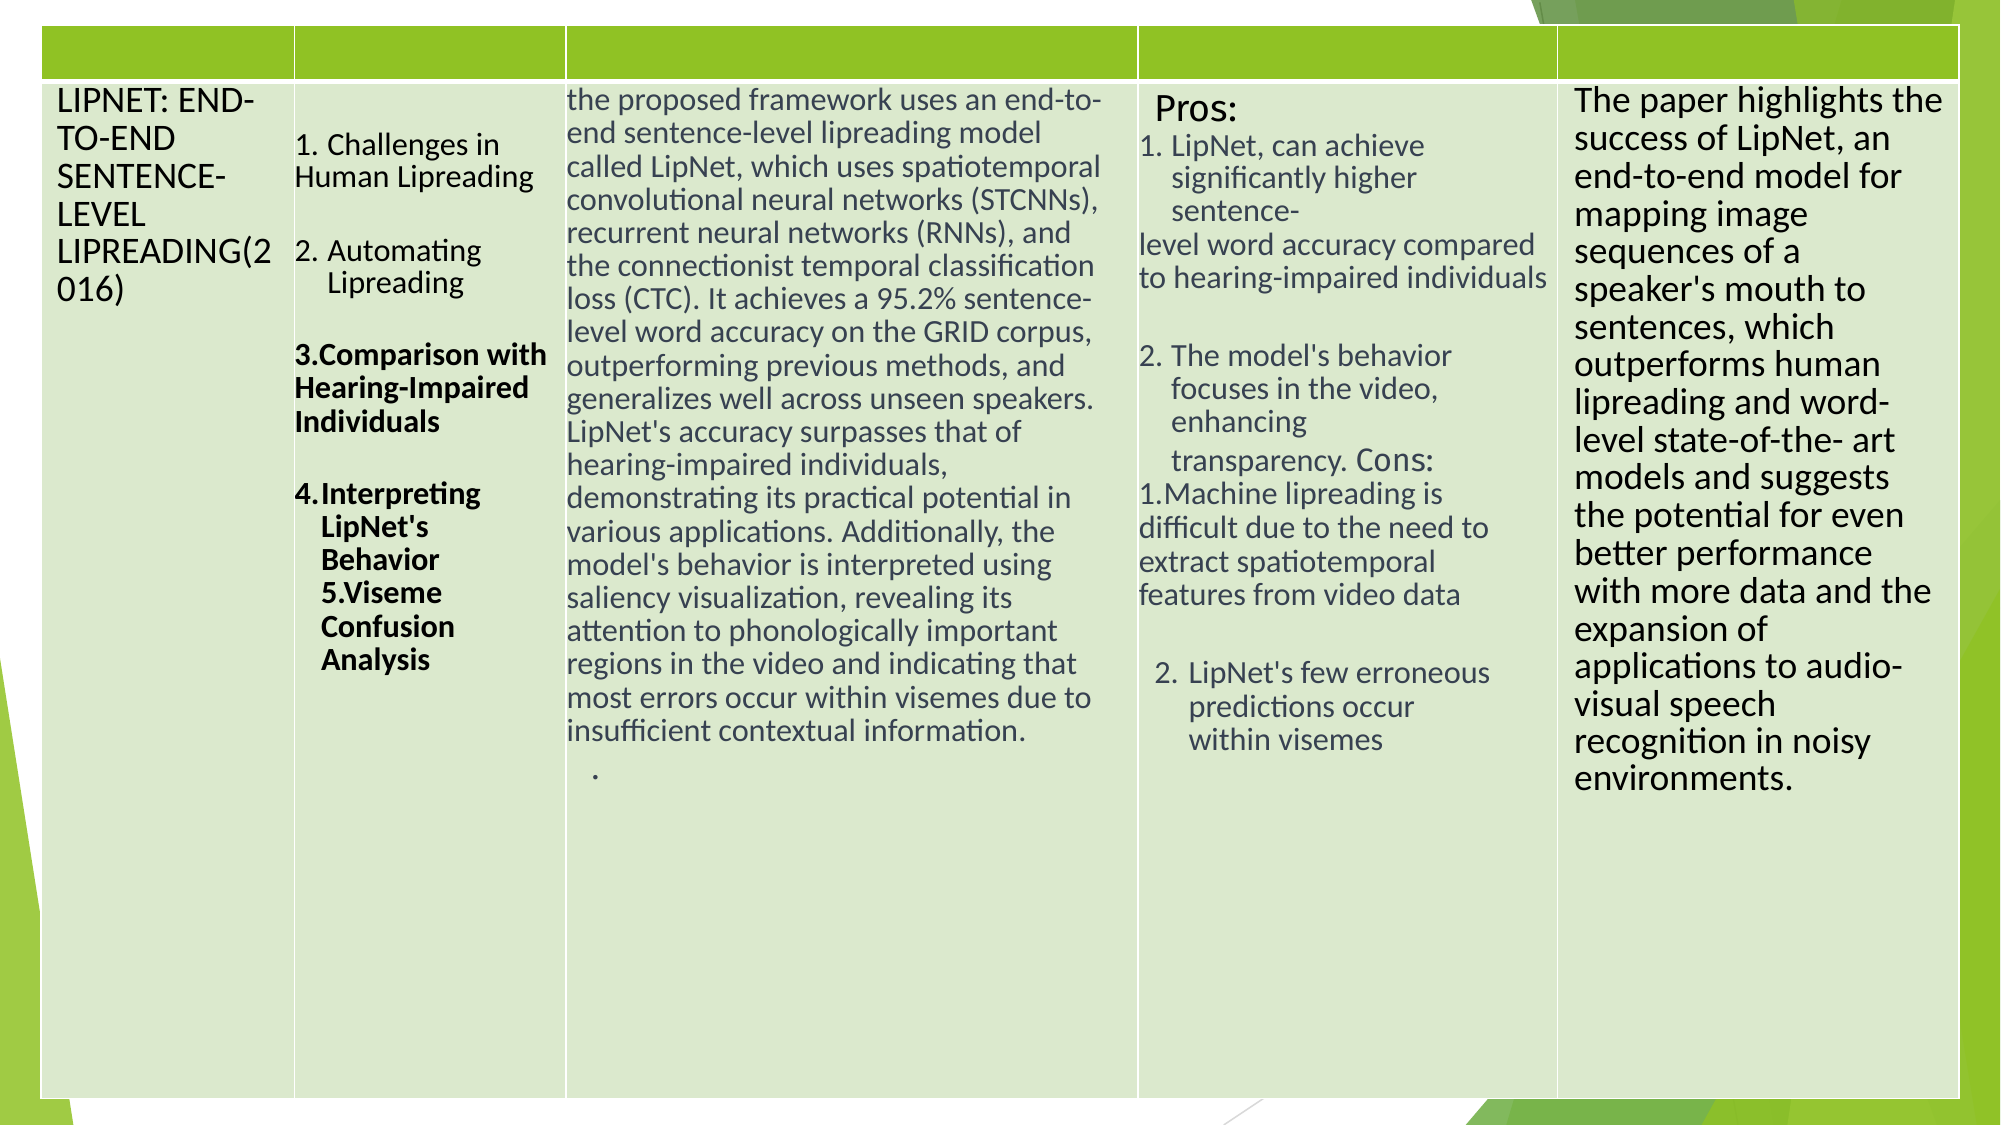

|  |  |  |  |  |
| --- | --- | --- | --- | --- |
| LIPNET: END- TO-END SENTENCE- LEVEL LIPREADING(2 016) | Challenges in Human Lipreading Automating Lipreading Comparison with Hearing-Impaired Individuals Interpreting LipNet's Behavior 5.Viseme Confusion Analysis | the proposed framework uses an end-to- end sentence-level lipreading model called LipNet, which uses spatiotemporal convolutional neural networks (STCNNs), recurrent neural networks (RNNs), and the connectionist temporal classification loss (CTC). It achieves a 95.2% sentence- level word accuracy on the GRID corpus, outperforming previous methods, and generalizes well across unseen speakers. LipNet's accuracy surpasses that of hearing-impaired individuals, demonstrating its practical potential in various applications. Additionally, the model's behavior is interpreted using saliency visualization, revealing its attention to phonologically important regions in the video and indicating that most errors occur within visemes due to insufficient contextual information. . | Pros: LipNet, can achieve significantly higher sentence- level word accuracy compared to hearing-impaired individuals The model's behavior focuses in the video, enhancing transparency. Cons: Machine lipreading is difficult due to the need to extract spatiotemporal features from video data LipNet's few erroneous predictions occur within visemes | The paper highlights the success of LipNet, an end-to-end model for mapping image sequences of a speaker's mouth to sentences, which outperforms human lipreading and word-level state-of-the- art models and suggests the potential for even better performance with more data and the expansion of applications to audio-visual speech recognition in noisy environments. |